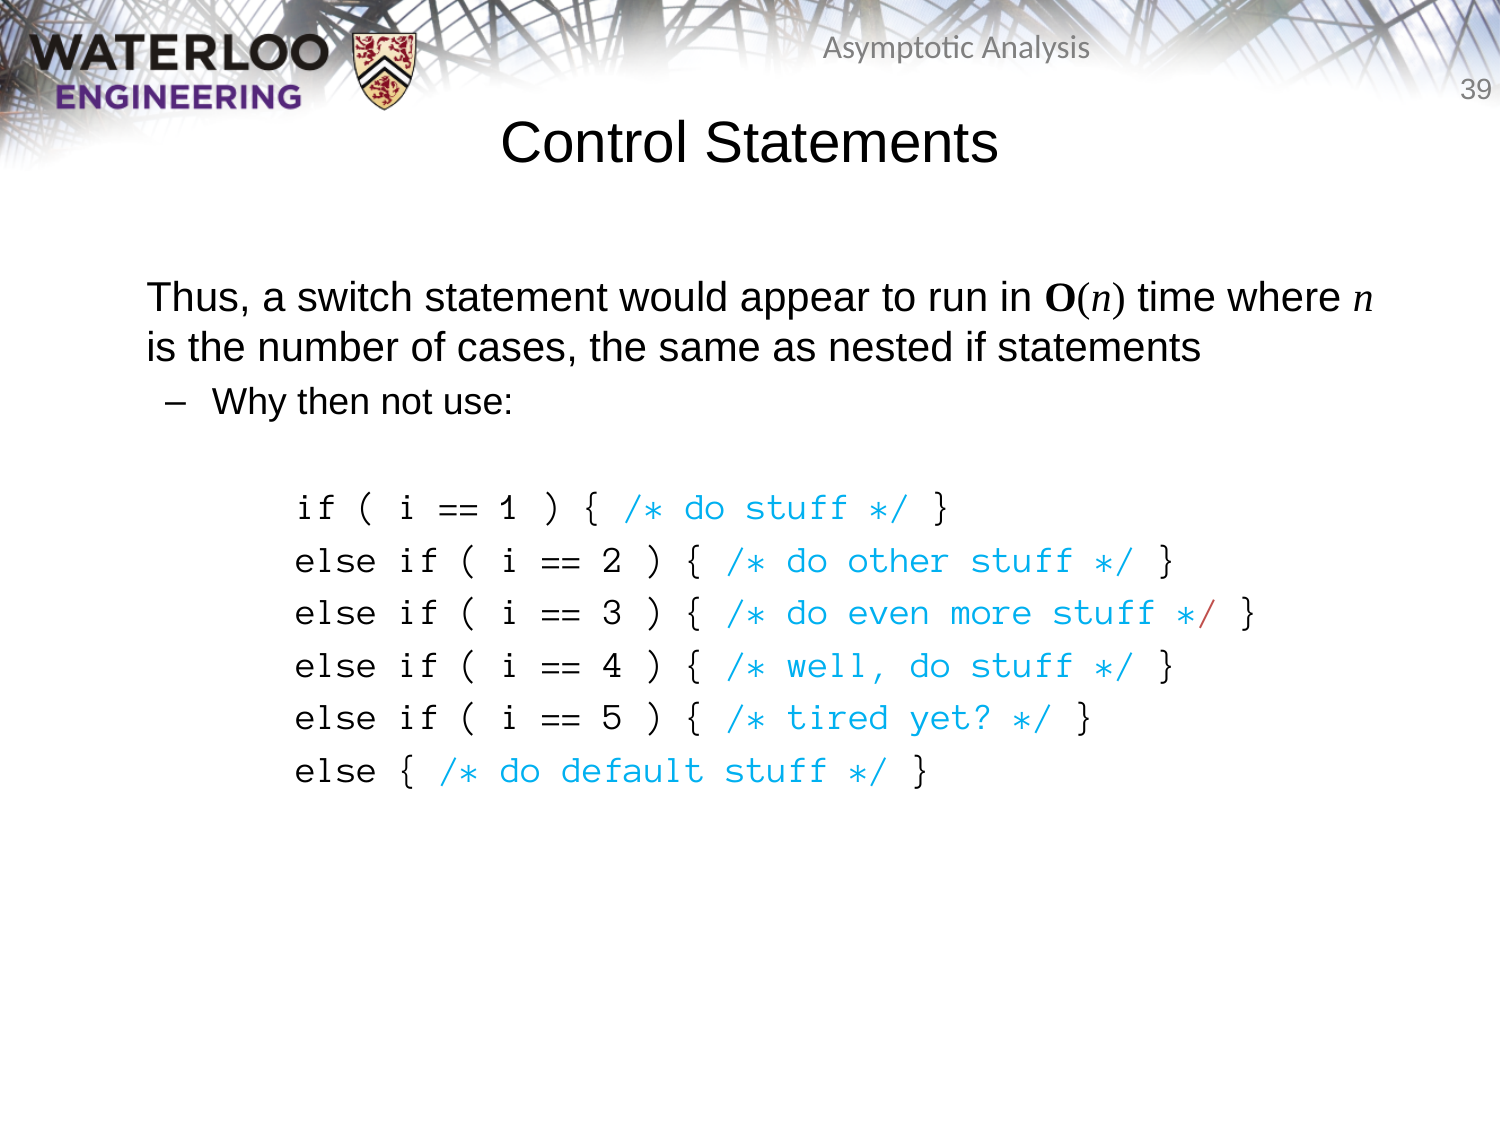

Control Statements
	Thus, a switch statement would appear to run in O(n) time where n is the number of cases, the same as nested if statements
Why then not use:

		if ( i == 1 ) { /* do stuff */ }
		else if ( i == 2 ) { /* do other stuff */ }
		else if ( i == 3 ) { /* do even more stuff */ }
		else if ( i == 4 ) { /* well, do stuff */ }
		else if ( i == 5 ) { /* tired yet? */ }
		else { /* do default stuff */ }